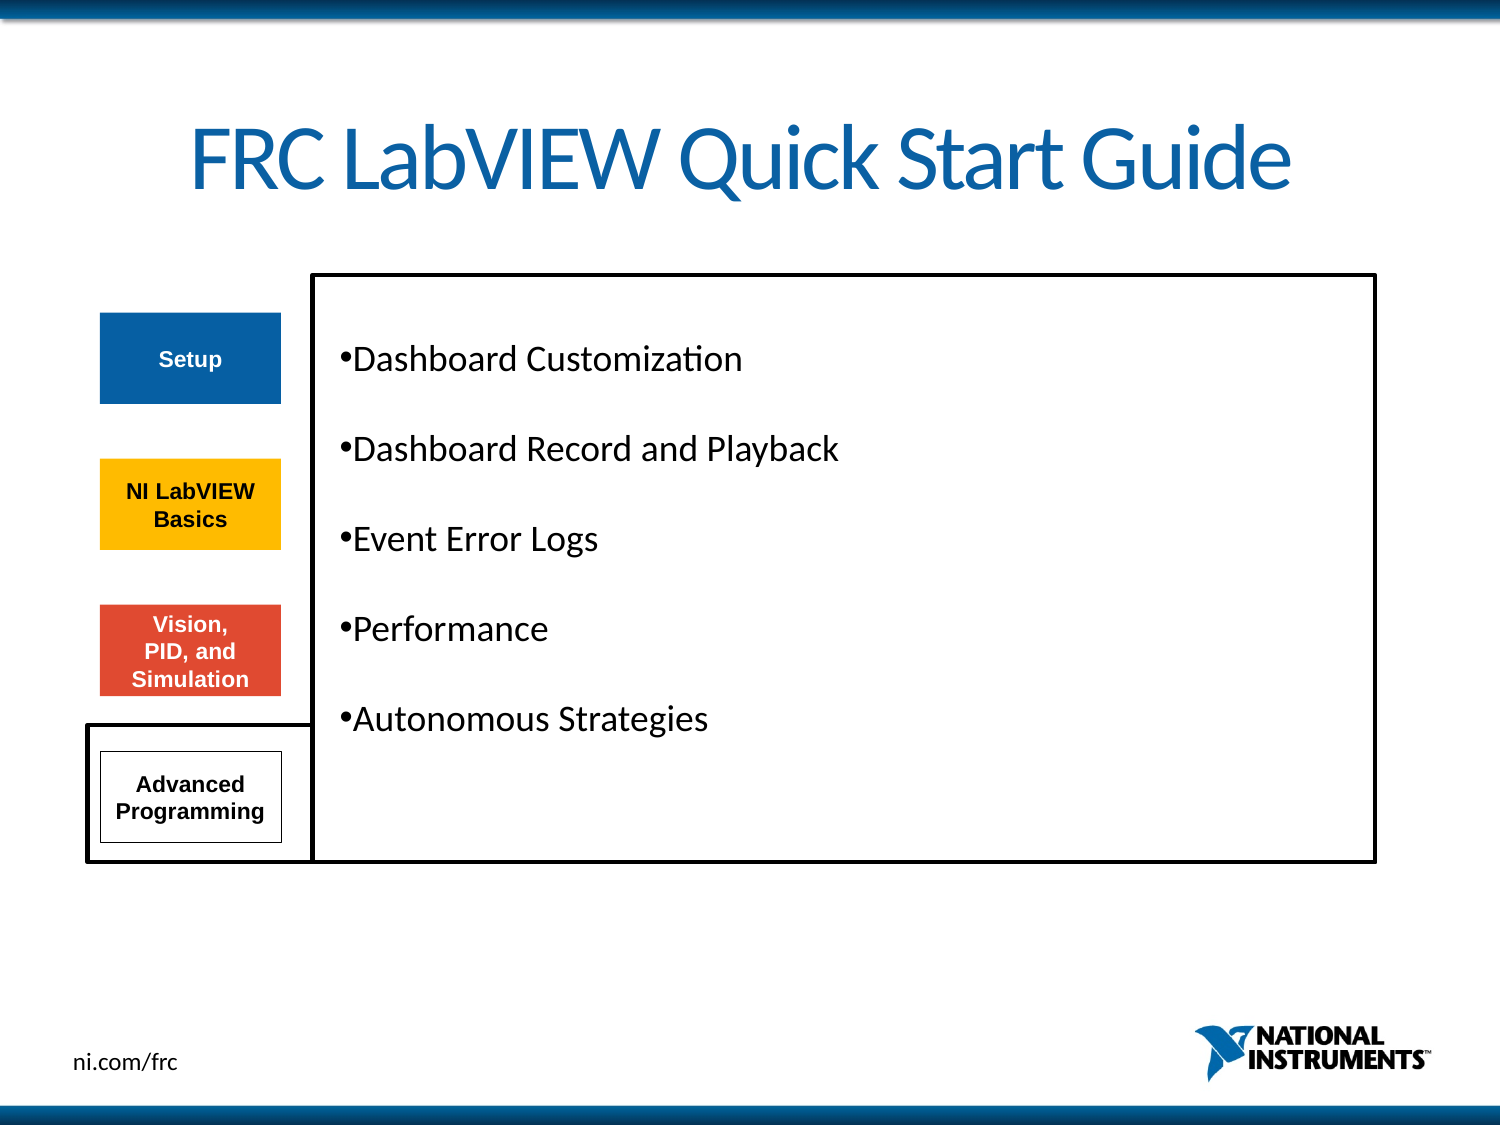

# FRC LabVIEW Quick Start Guide

Setup
Dashboard Customization

Dashboard Record and Playback

Event Error Logs

Performance

Autonomous Strategies

NI LabVIEW
Basics
Vision,
PID, and Simulation

Advanced Programming